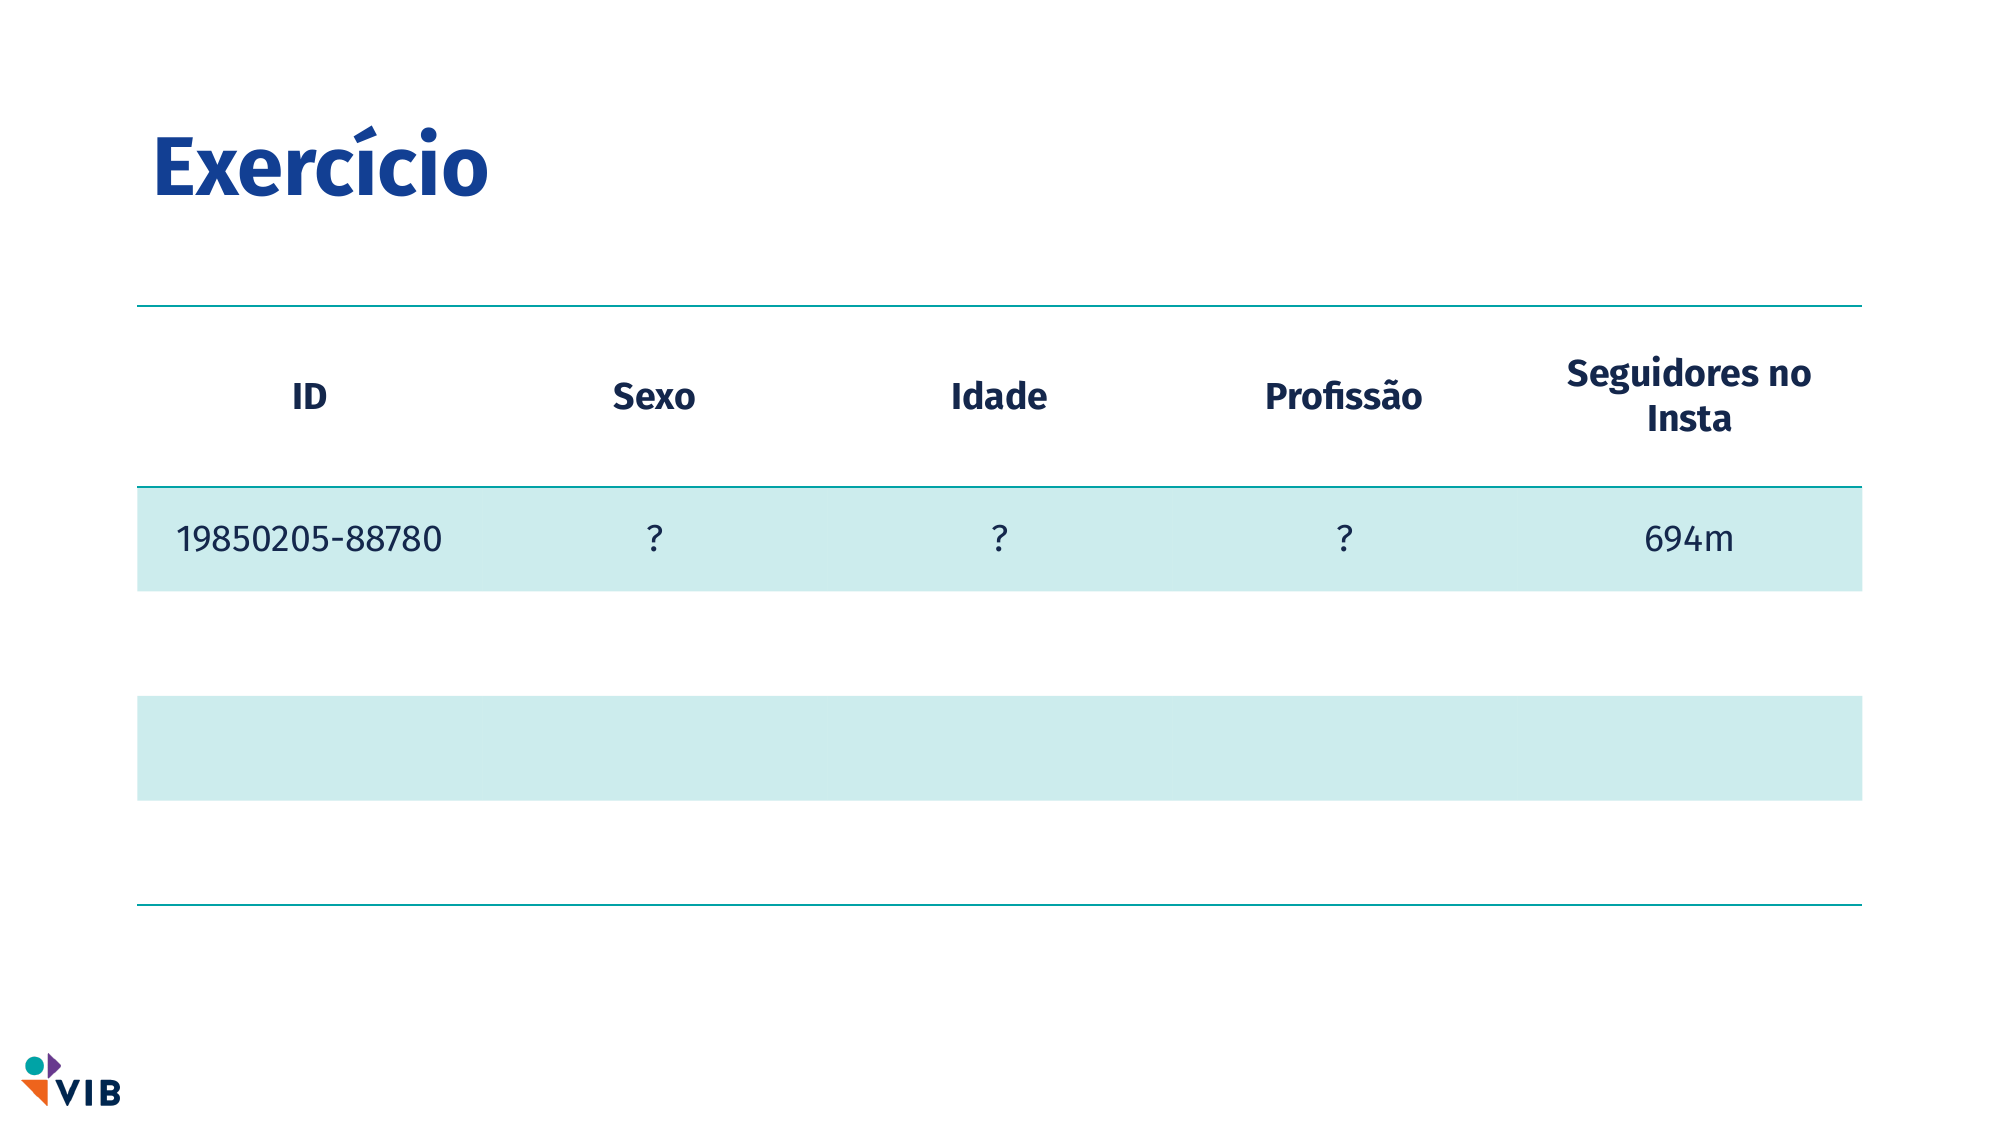

# Exercício
| ID | Sexo | Idade | Profissão | Seguidores no Insta |
| --- | --- | --- | --- | --- |
| 19850205-88780 | ? | ? | ? | 694m |
|  |  |  |  |  |
|  |  |  |  |  |
|  |  |  |  |  |